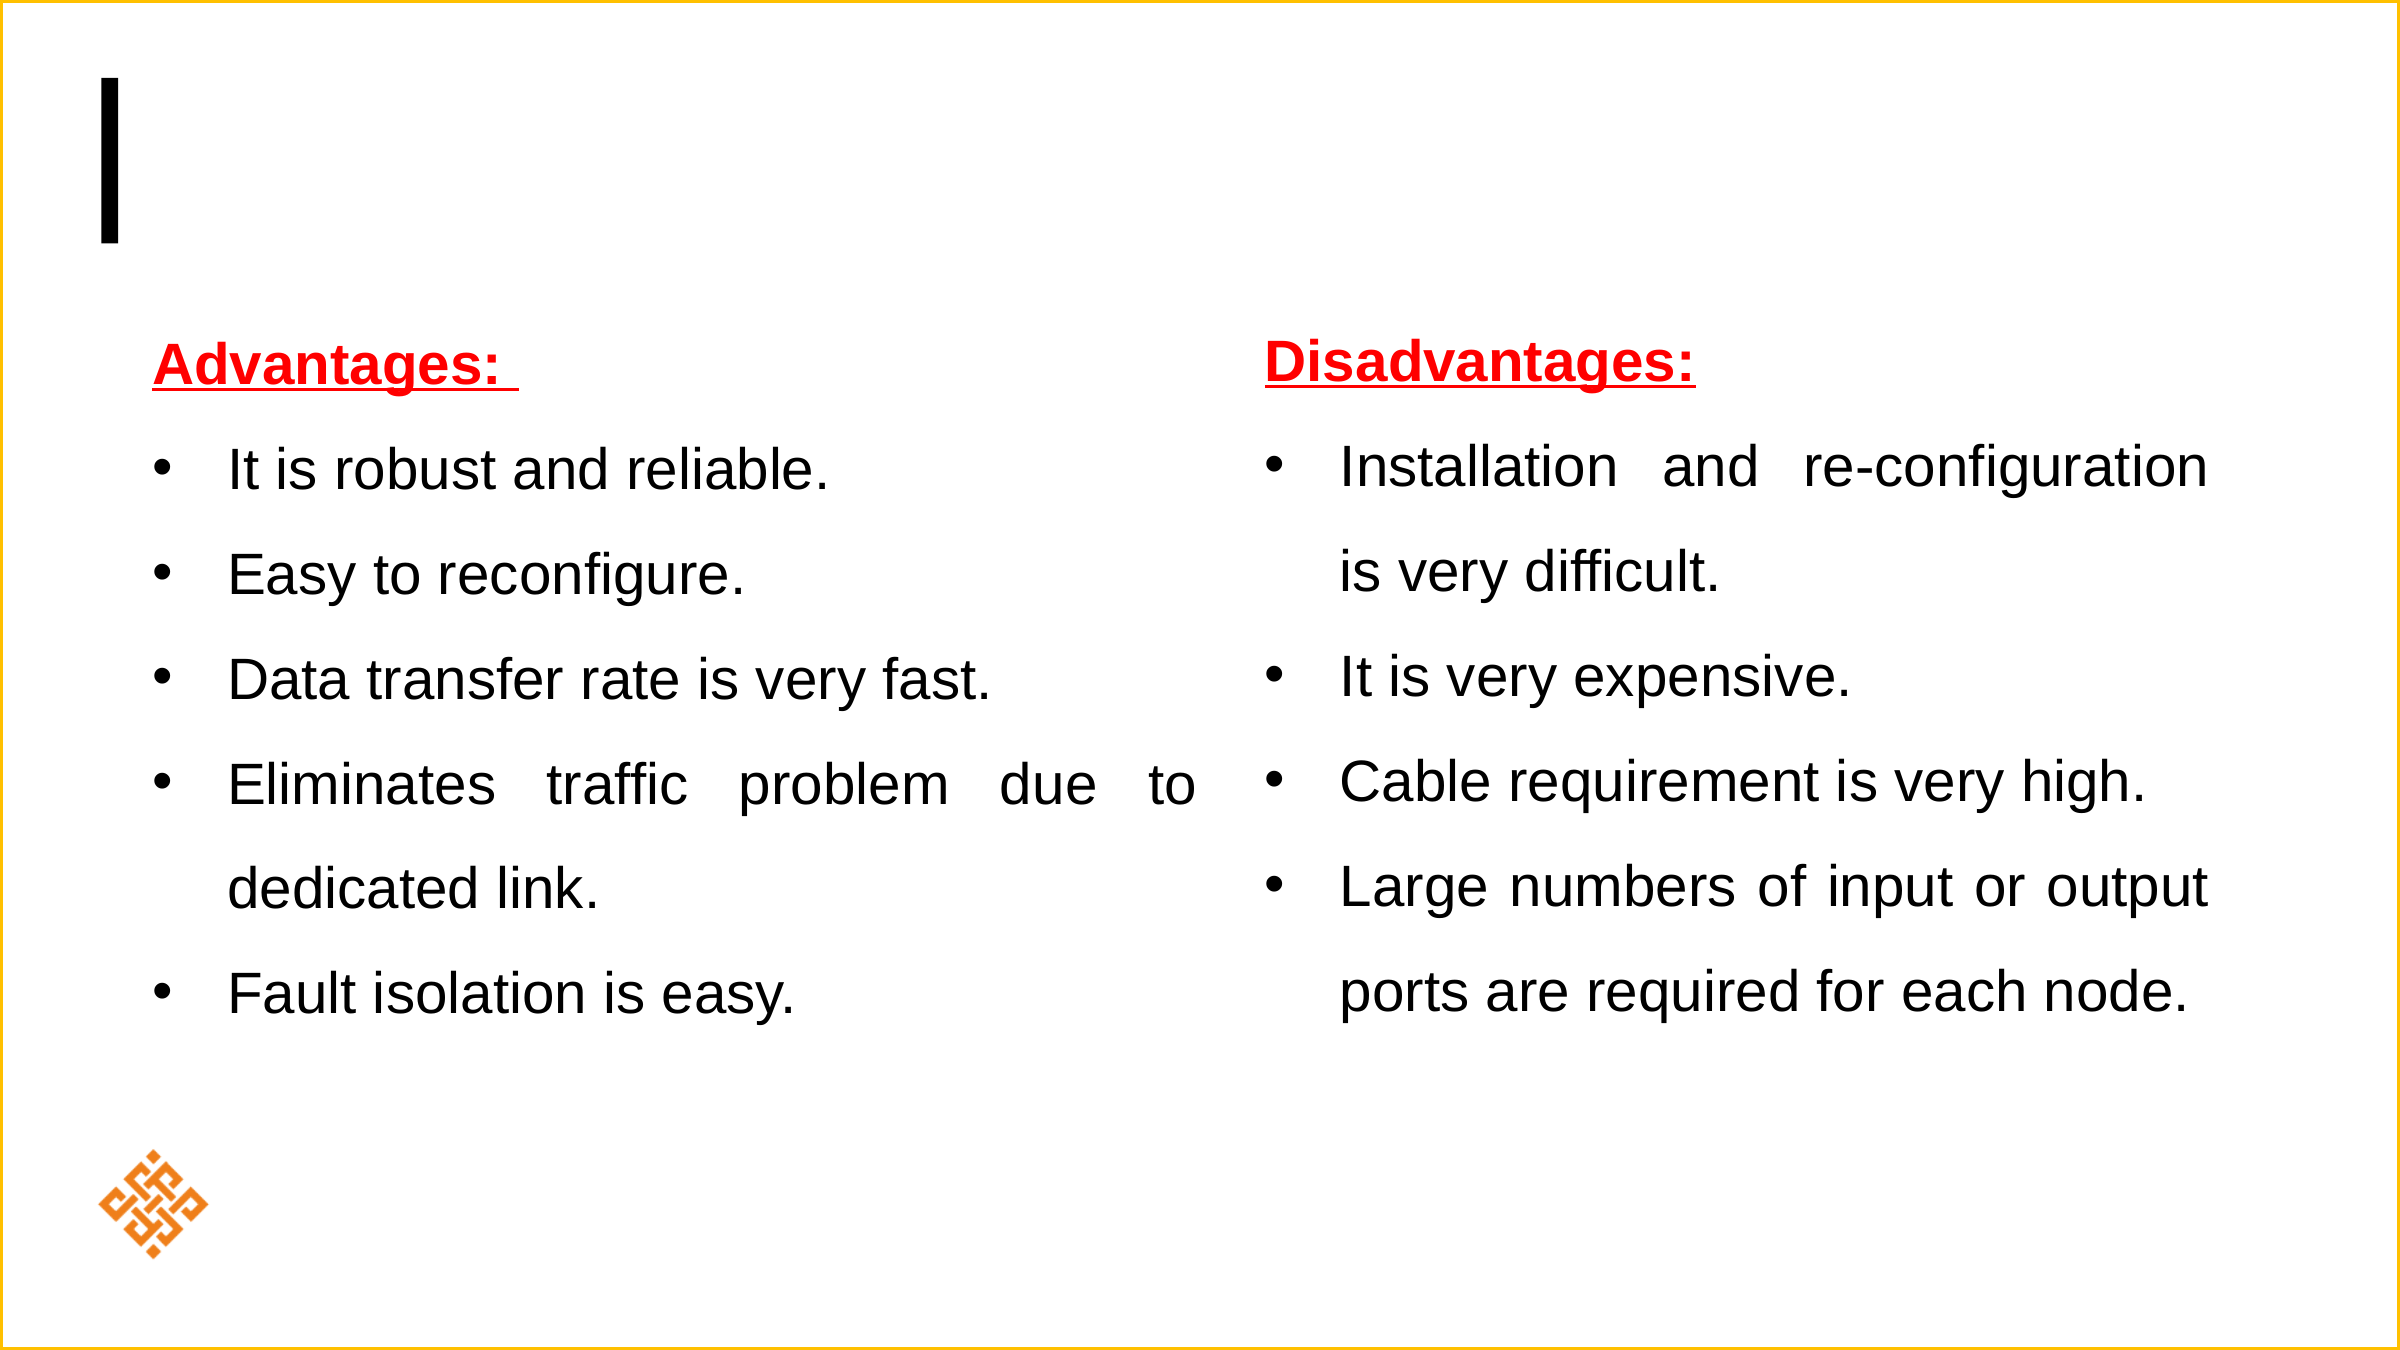

Disadvantages:
Installation and re-configuration is very difficult.
It is very expensive.
Cable requirement is very high.
Large numbers of input or output ports are required for each node.
Advantages:
It is robust and reliable.
Easy to reconfigure.
Data transfer rate is very fast.
Eliminates traffic problem due to dedicated link.
Fault isolation is easy.